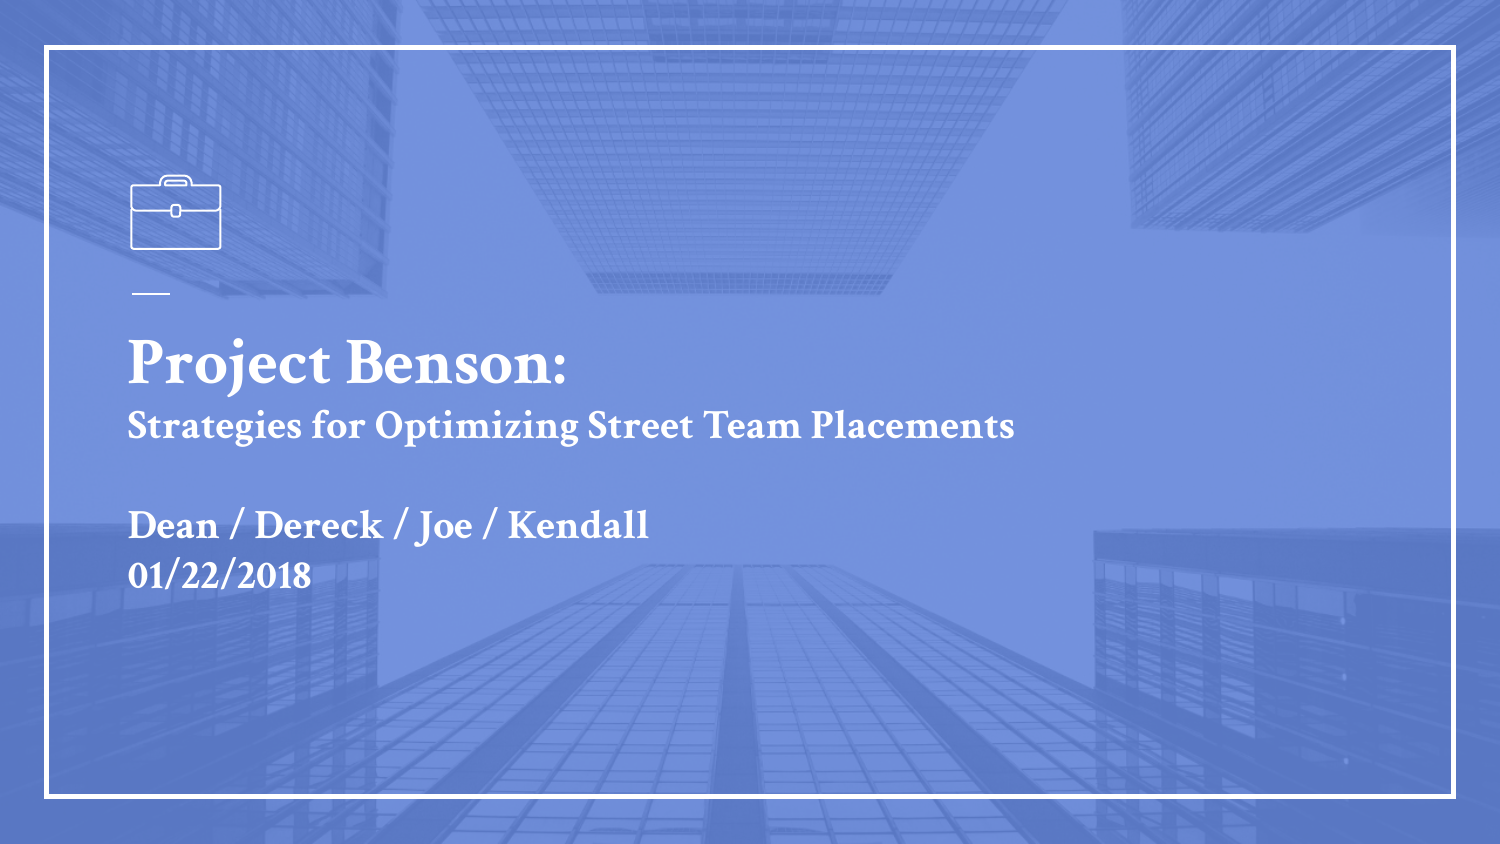

# Project Benson: Strategies for Optimizing Street Team Placements Dean / Dereck / Joe / Kendall 01/22/2018